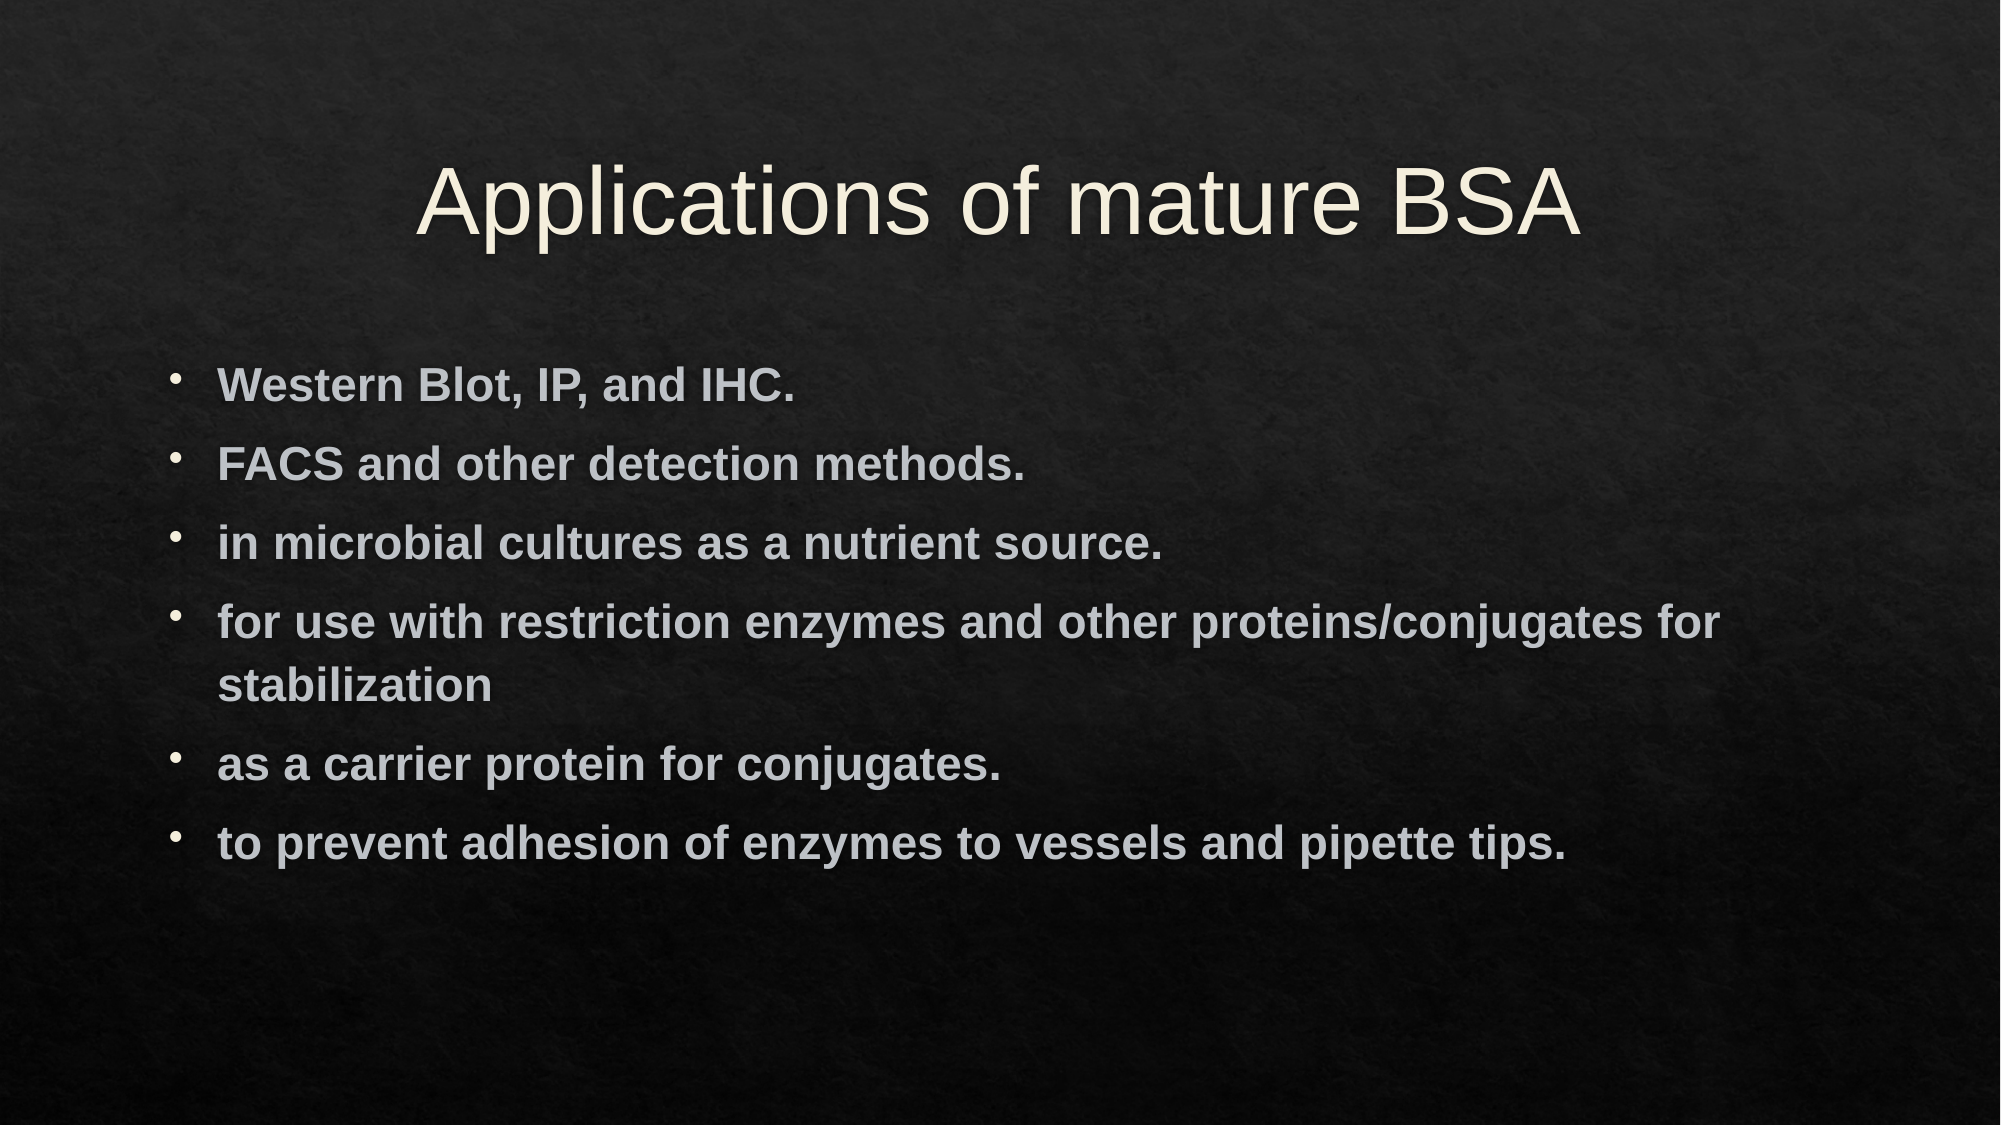

# Applications of mature BSA
Western Blot, IP, and IHC.
FACS and other detection methods.
in microbial cultures as a nutrient source.
for use with restriction enzymes and other proteins/conjugates for stabilization
as a carrier protein for conjugates.
to prevent adhesion of enzymes to vessels and pipette tips.